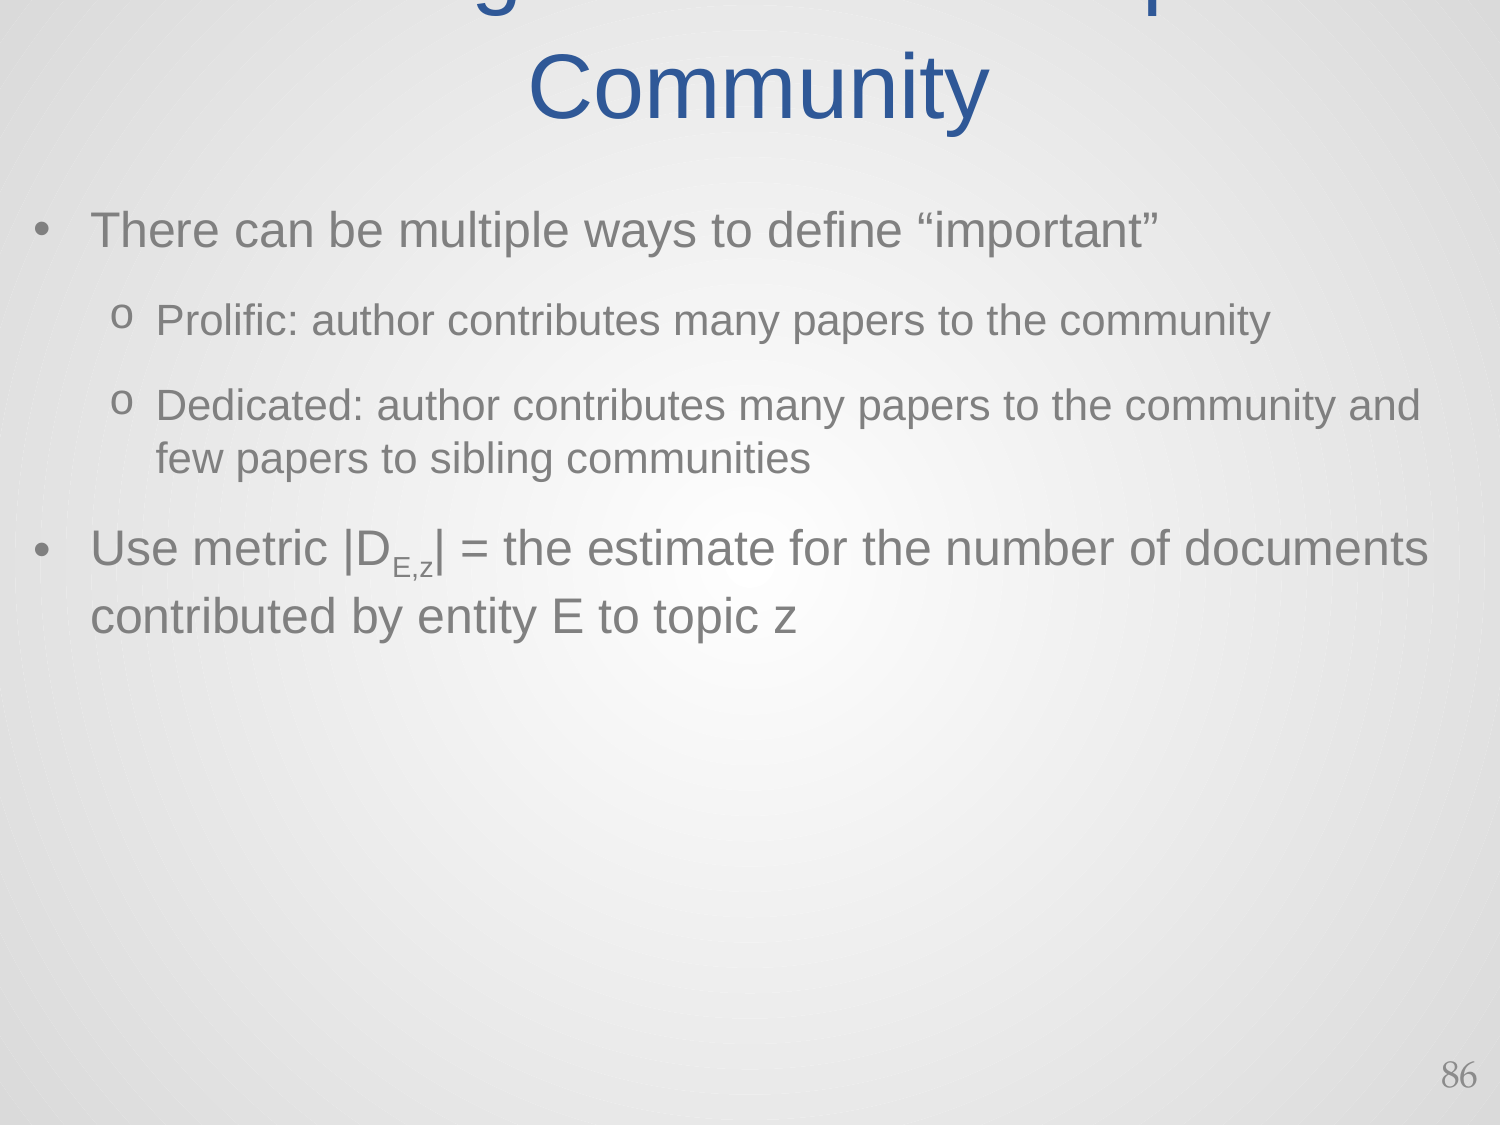

# Ranking Entities in a Topical Community
There can be multiple ways to define “important”
Prolific: author contributes many papers to the community
Dedicated: author contributes many papers to the community and few papers to sibling communities
Use metric |DE,z| = the estimate for the number of documents contributed by entity E to topic z
86